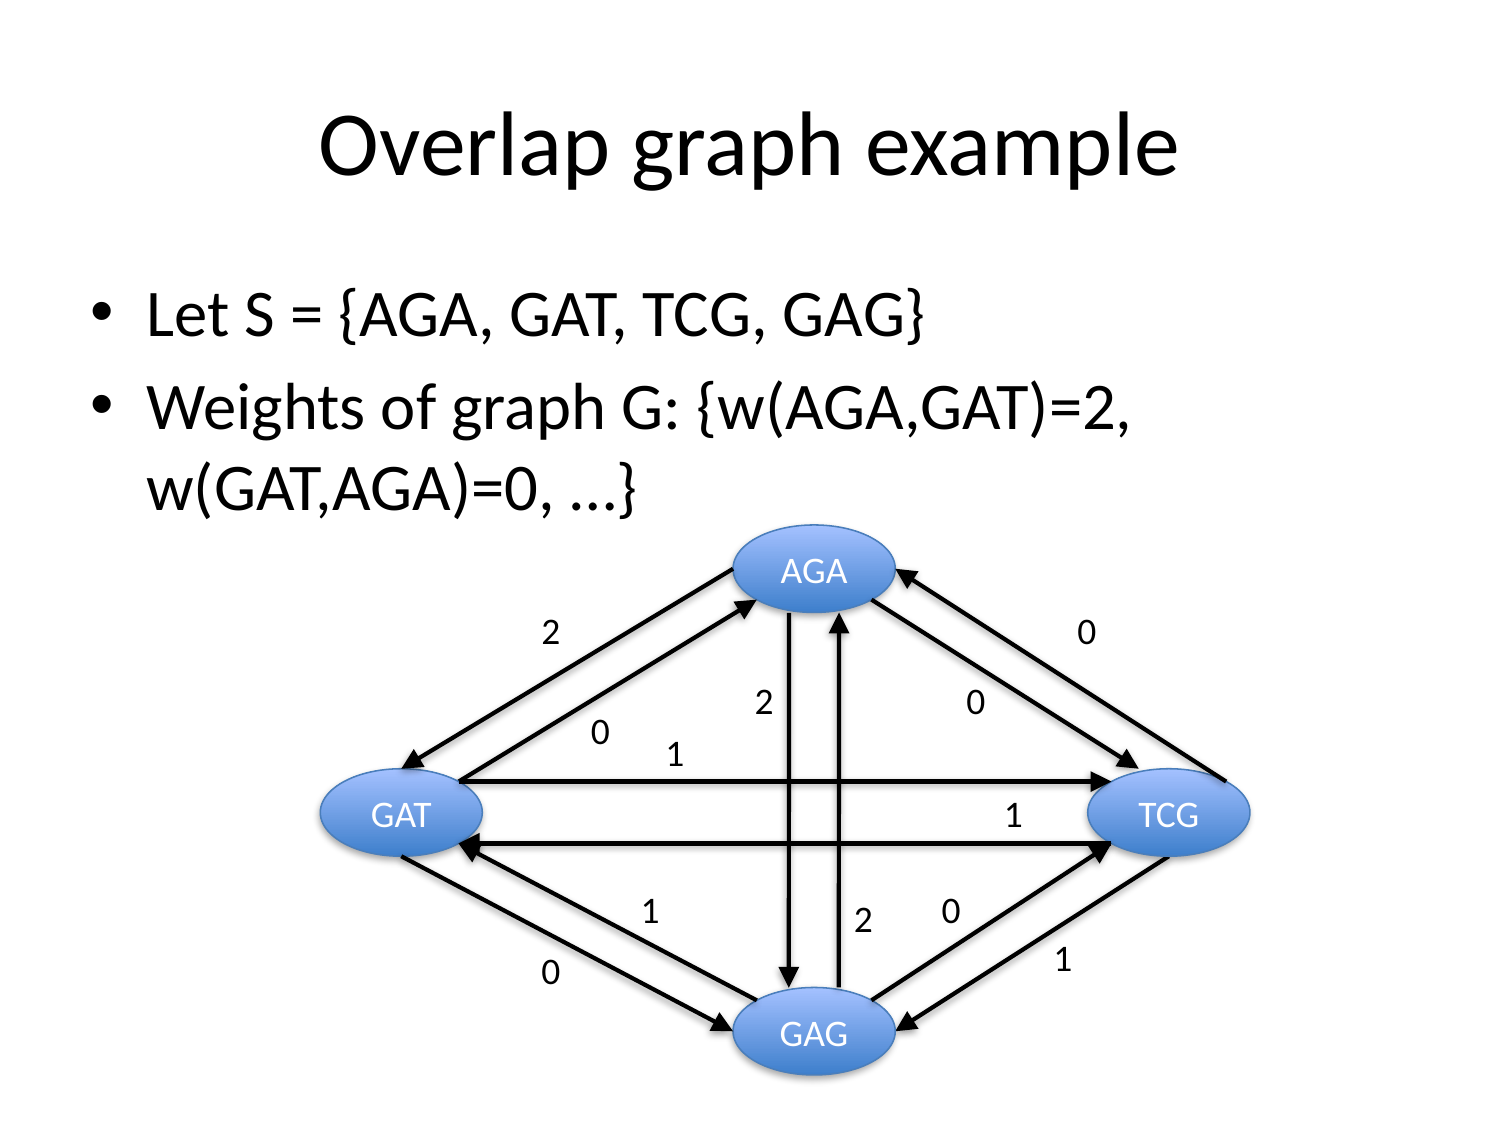

# Overlap graph example
Let S = {AGA, GAT, TCG, GAG}
Weights of graph G: {w(AGA,GAT)=2, w(GAT,AGA)=0, …}
AGA
2
0
2
0
0
1
GAT
TCG
1
1
0
2
1
0
GAG